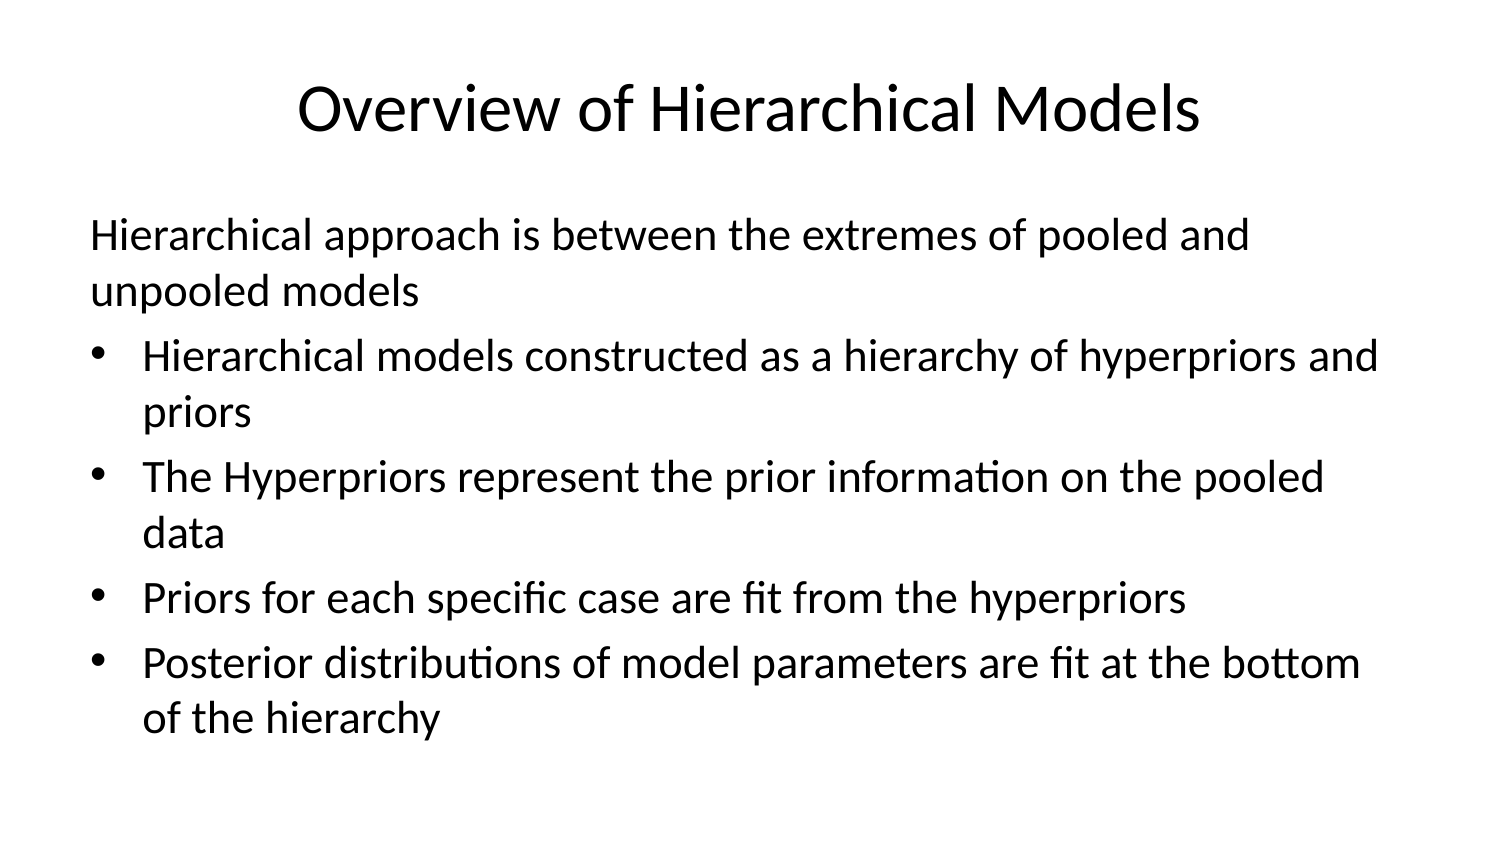

# Overview of Hierarchical Models
Hierarchical approach is between the extremes of pooled and unpooled models
Hierarchical models constructed as a hierarchy of hyperpriors and priors
The Hyperpriors represent the prior information on the pooled data
Priors for each specific case are fit from the hyperpriors
Posterior distributions of model parameters are fit at the bottom of the hierarchy